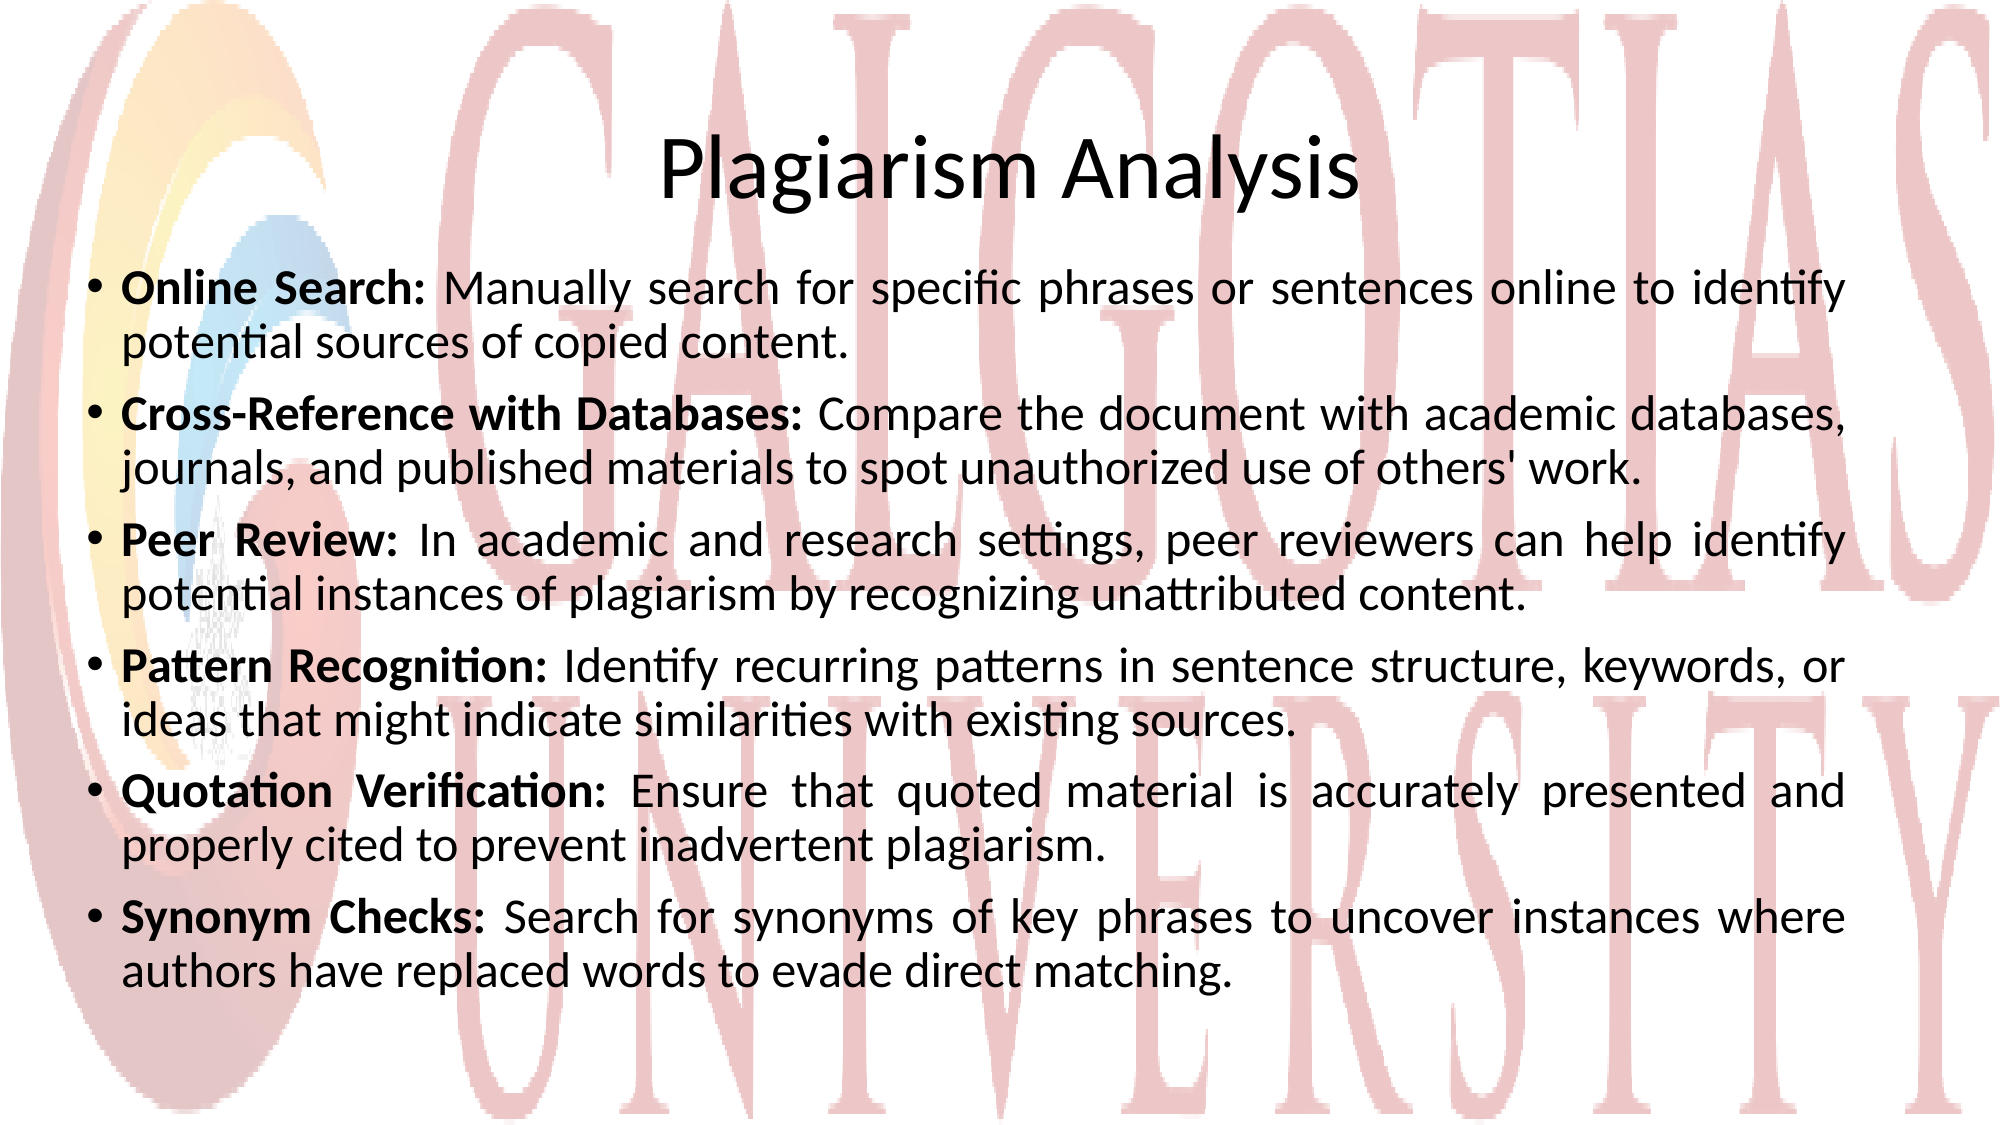

# Plagiarism Analysis
Online Search: Manually search for specific phrases or sentences online to identify potential sources of copied content.
Cross-Reference with Databases: Compare the document with academic databases, journals, and published materials to spot unauthorized use of others' work.
Peer Review: In academic and research settings, peer reviewers can help identify potential instances of plagiarism by recognizing unattributed content.
Pattern Recognition: Identify recurring patterns in sentence structure, keywords, or ideas that might indicate similarities with existing sources.
Quotation Verification: Ensure that quoted material is accurately presented and properly cited to prevent inadvertent plagiarism.
Synonym Checks: Search for synonyms of key phrases to uncover instances where authors have replaced words to evade direct matching.